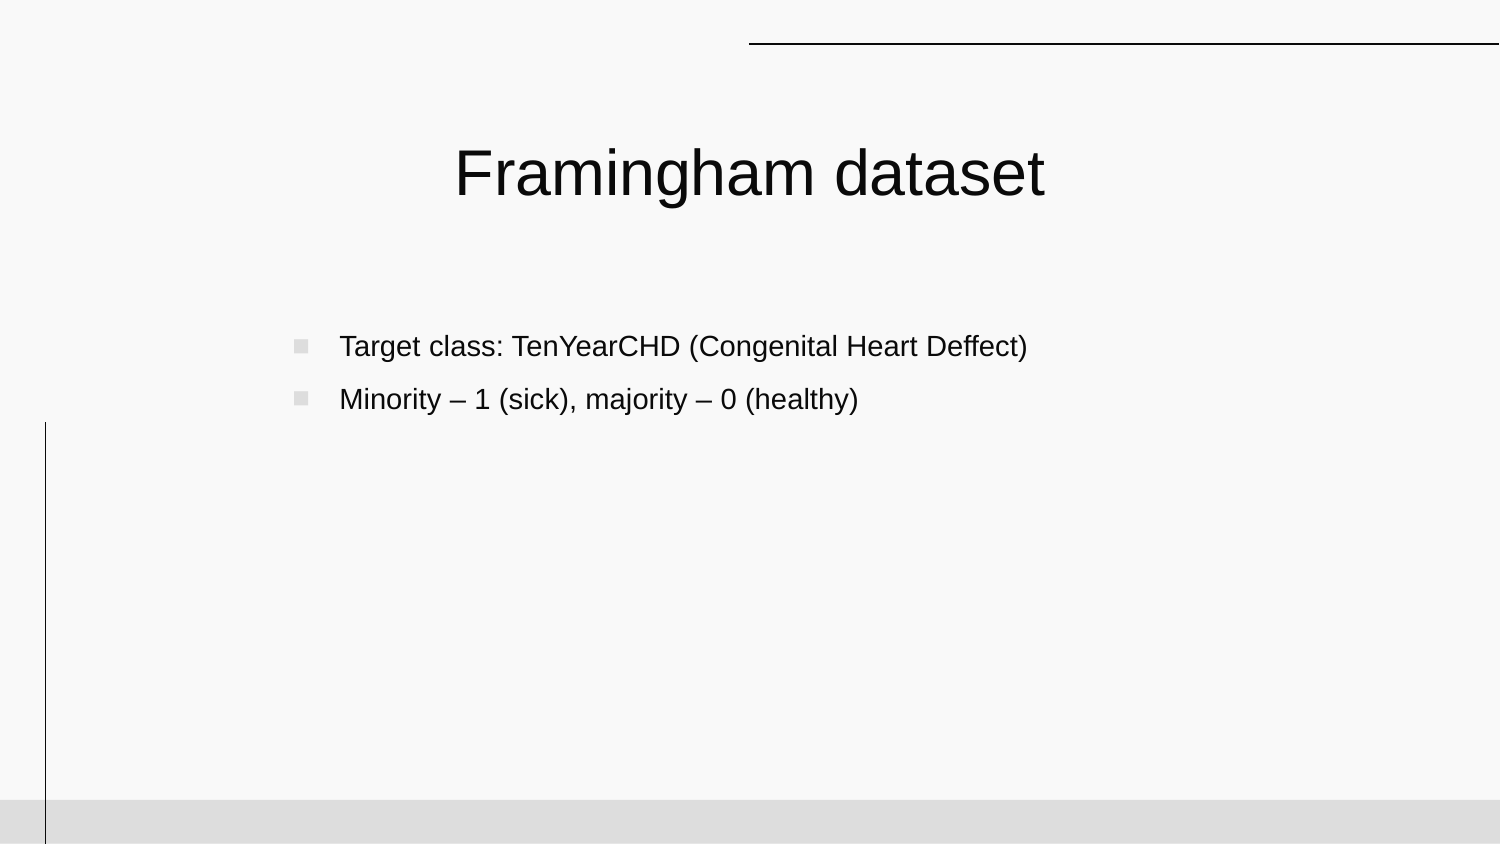

# Framingham dataset
Target class: TenYearCHD (Congenital Heart Deffect)
Minority – 1 (sick), majority – 0 (healthy)